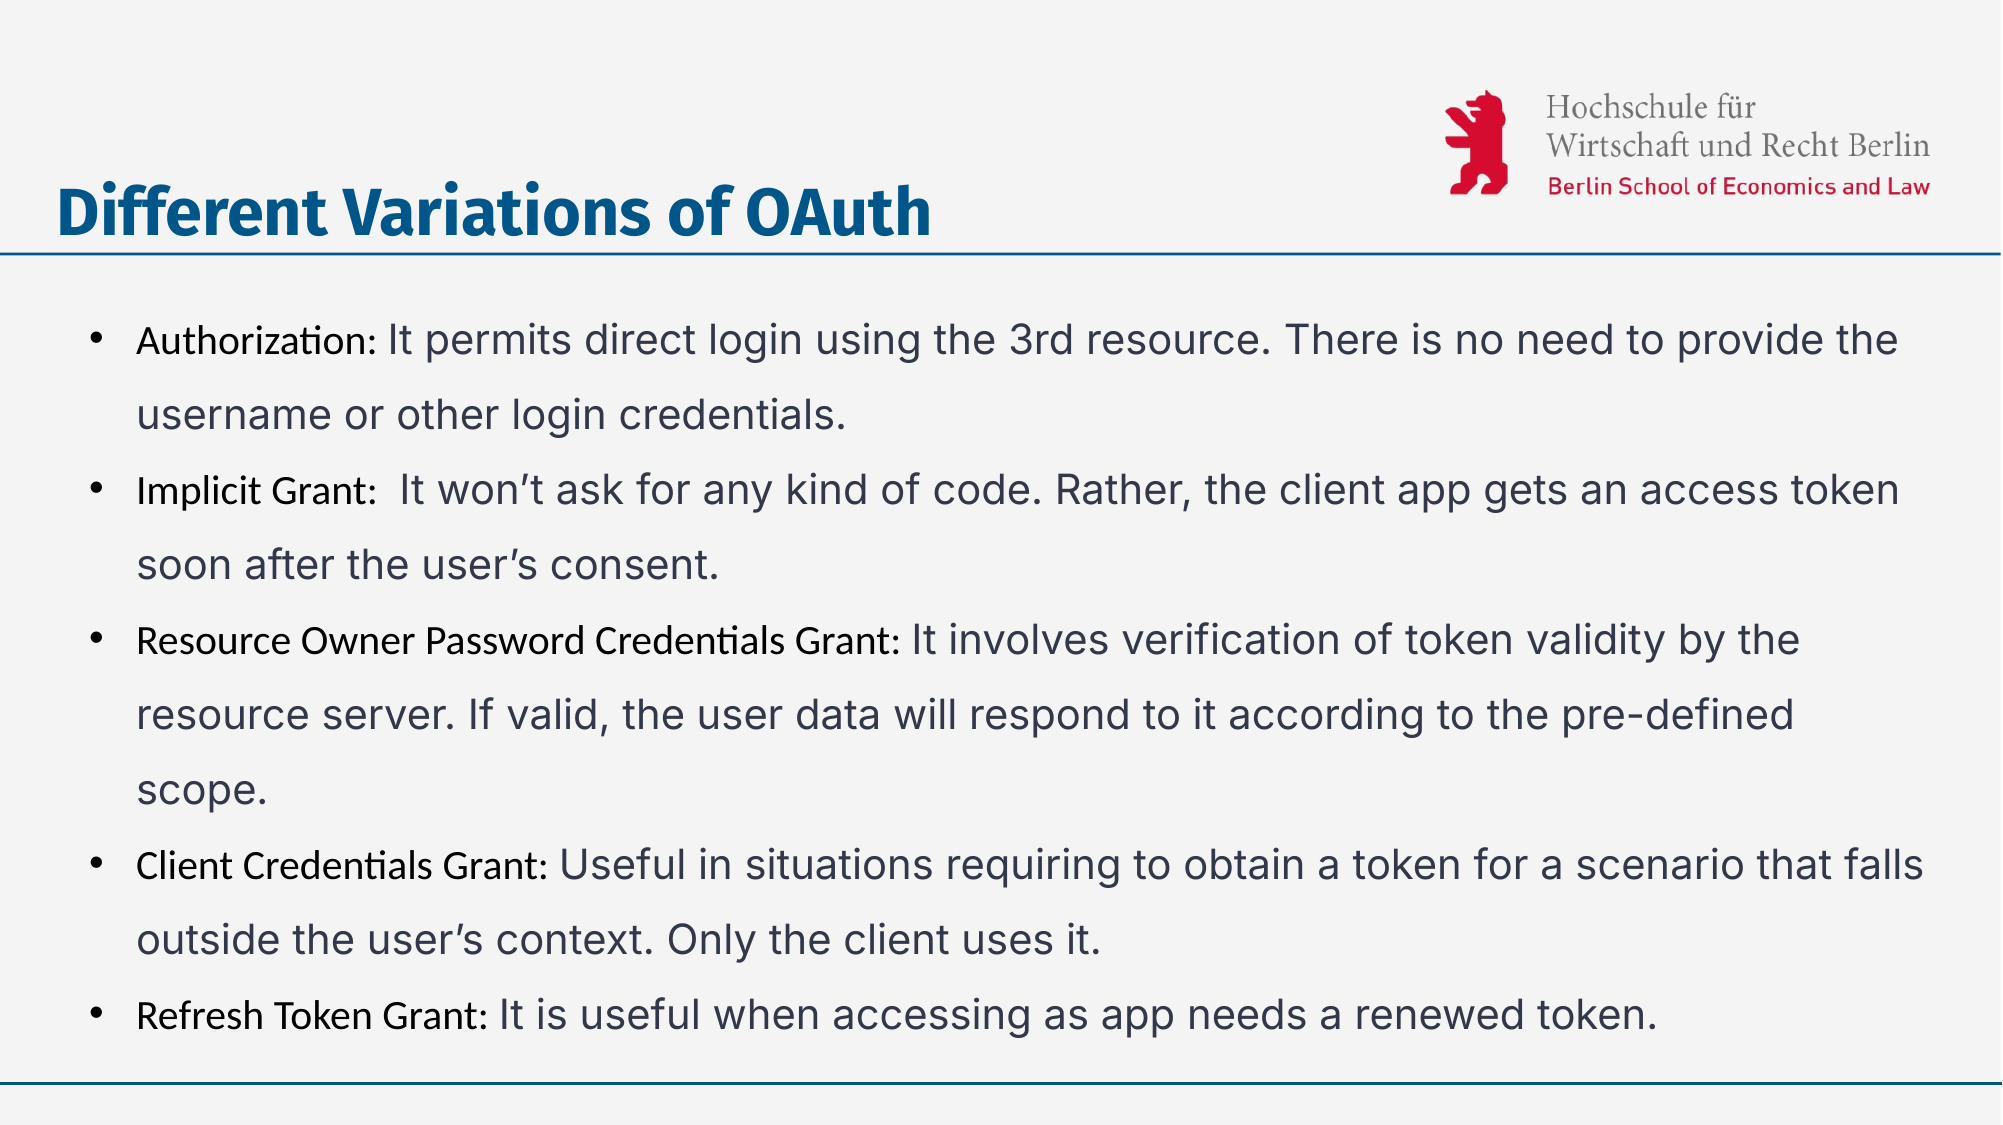

# Different Variations of OAuth
Authorization: It permits direct login using the 3rd resource. There is no need to provide the username or other login credentials.
Implicit Grant:  It won’t ask for any kind of code. Rather, the client app gets an access token soon after the user’s consent.
Resource Owner Password Credentials Grant: It involves verification of token validity by the resource server. If valid, the user data will respond to it according to the pre-defined scope.
Client Credentials Grant: Useful in situations requiring to obtain a token for a scenario that falls outside the user’s context. Only the client uses it.
Refresh Token Grant: It is useful when accessing as app needs a renewed token.